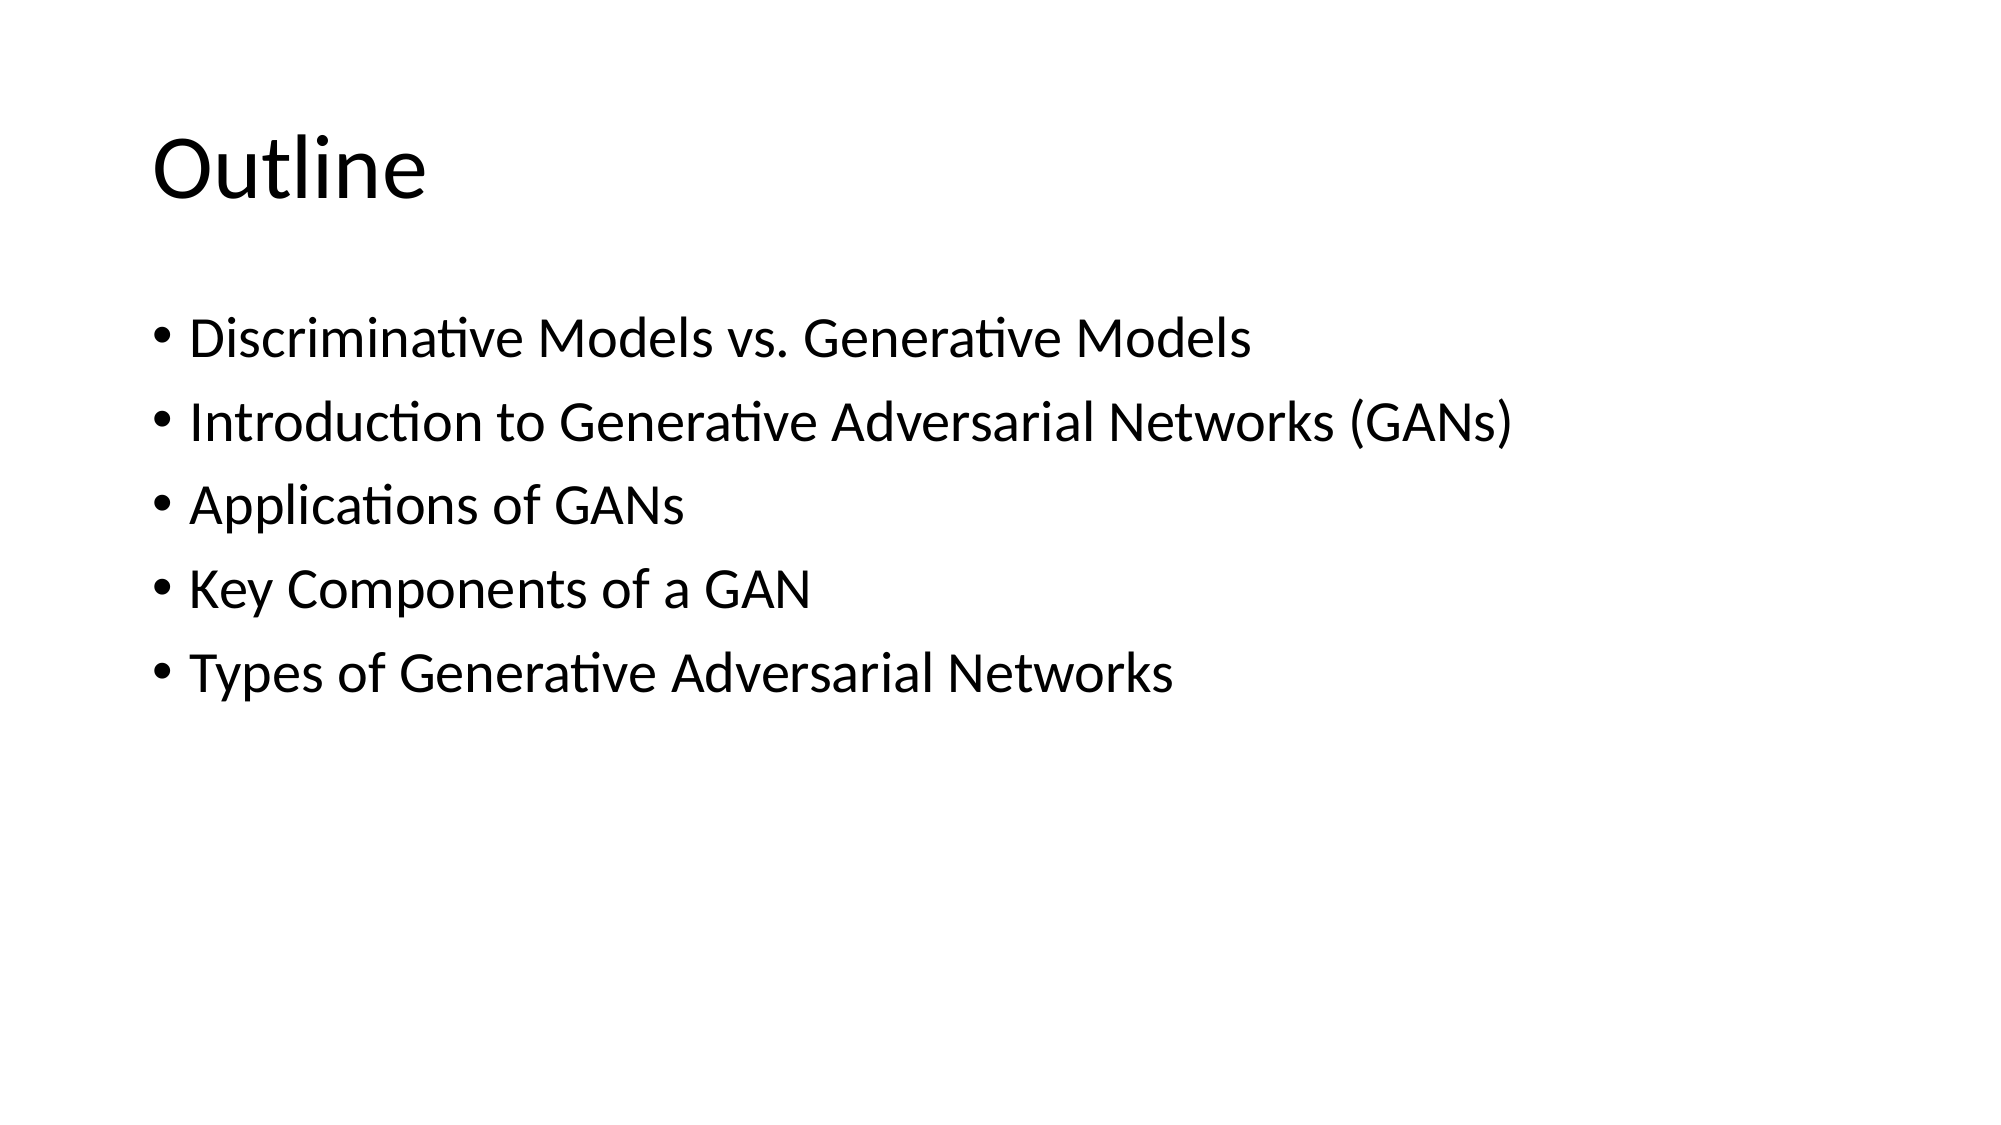

# Outline
Discriminative Models vs. Generative Models
Introduction to Generative Adversarial Networks (GANs)
Applications of GANs
Key Components of a GAN
Types of Generative Adversarial Networks